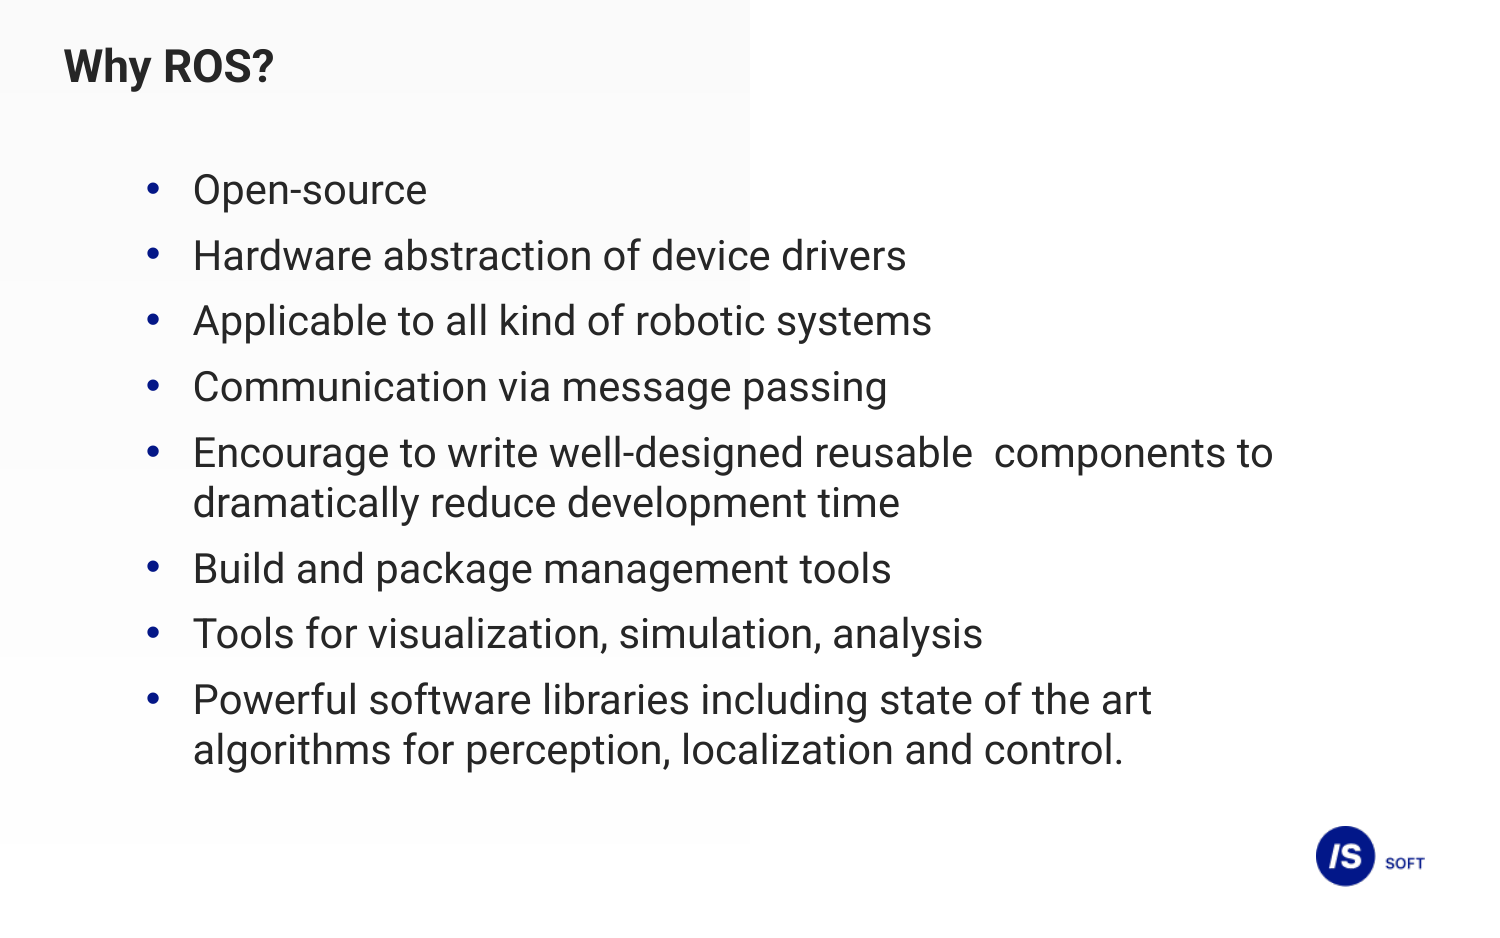

Why ROS?
Open-source
Hardware abstraction of device drivers
Applicable to all kind of robotic systems
Communication via message passing
Encourage to write well-designed reusable  components to dramatically reduce development time
Build and package management tools
Tools for visualization, simulation, analysis
Powerful software libraries including state of the art algorithms for perception, localization and control.